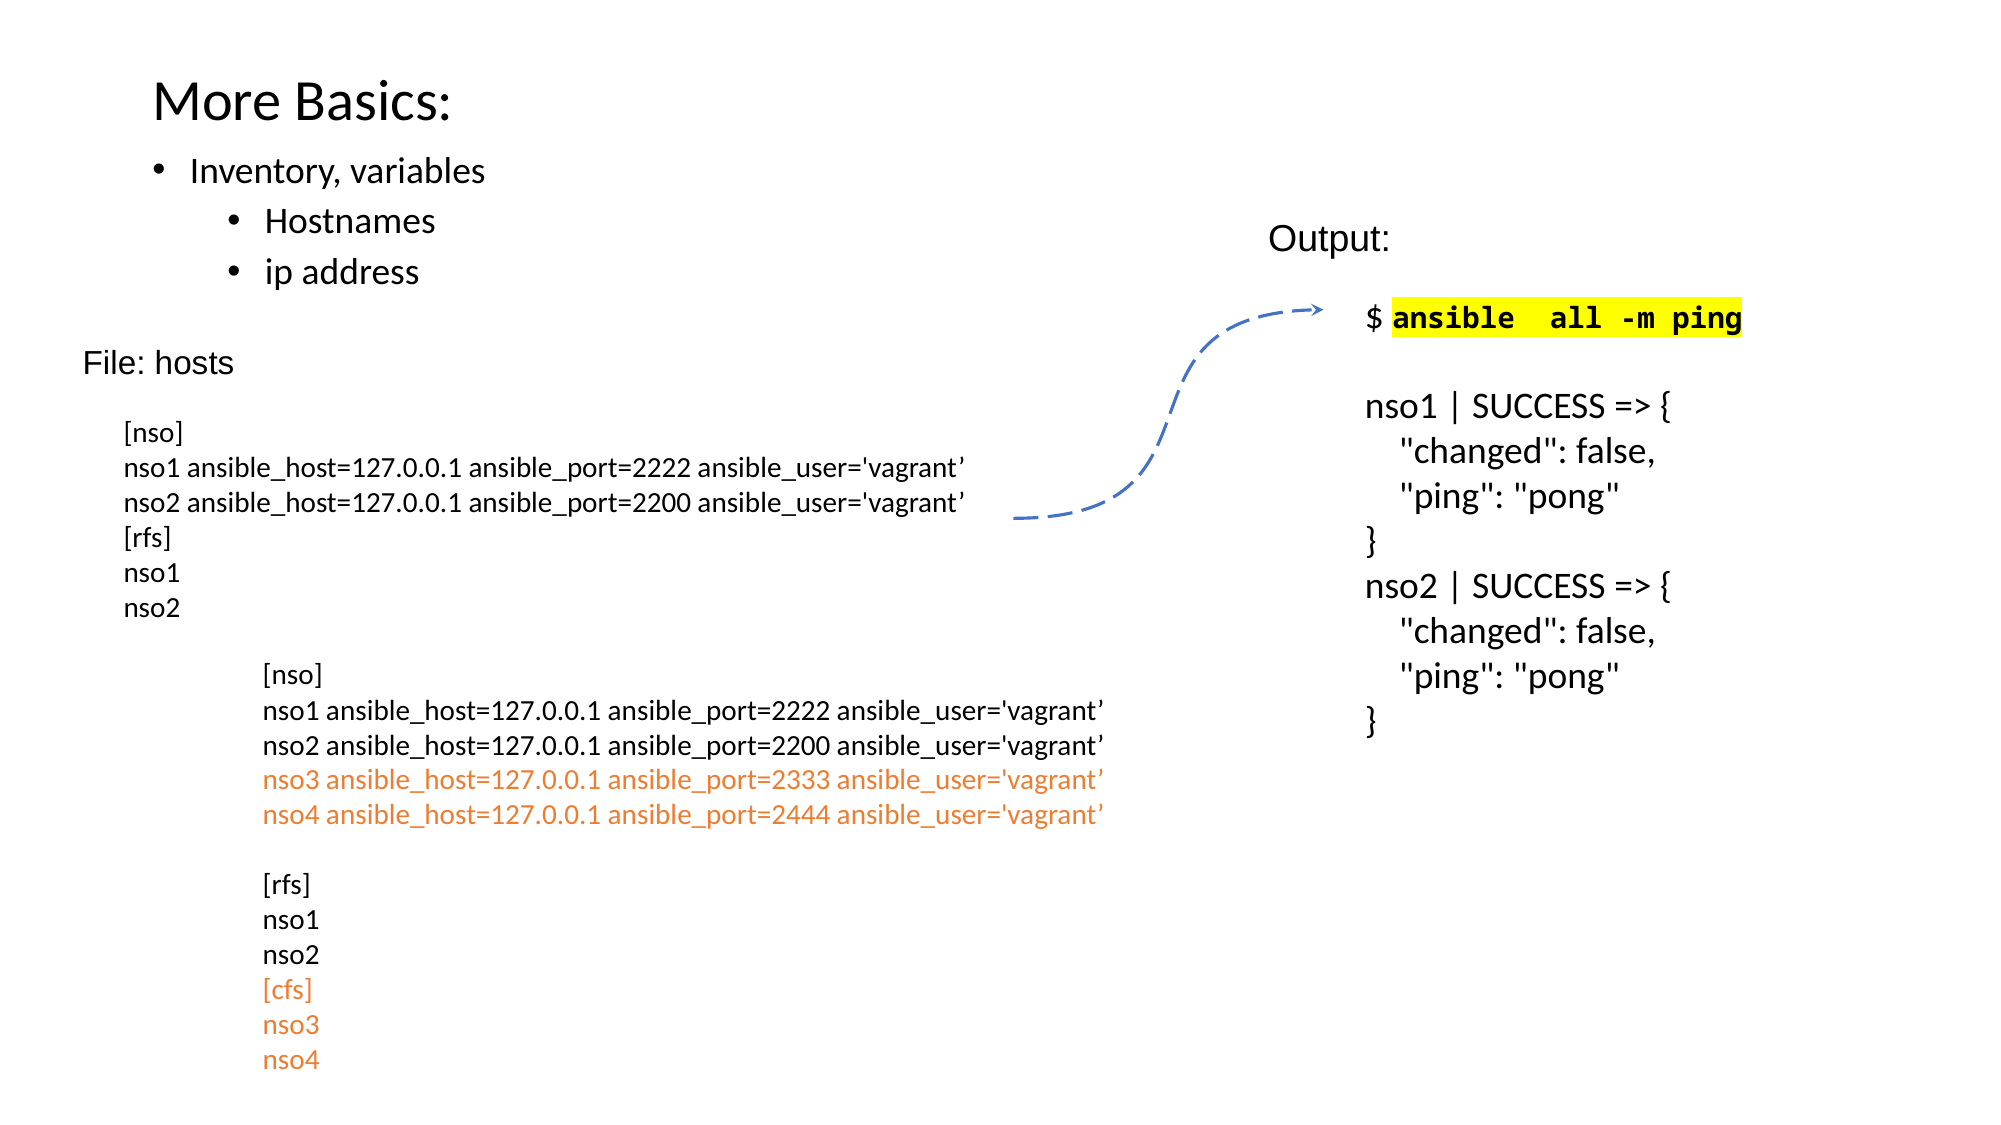

# More Basics:
Inventory, variables
Hostnames
ip address

Output:
$ ansible  all -m ping

nso1 | SUCCESS => {
    "changed": false,
    "ping": "pong"
}
nso2 | SUCCESS => {
    "changed": false,
    "ping": "pong"
}
File: hosts
[nso]
nso1 ansible_host=127.0.0.1 ansible_port=2222 ansible_user='vagrant’
nso2 ansible_host=127.0.0.1 ansible_port=2200 ansible_user='vagrant’
[rfs]
nso1
nso2
[nso]
nso1 ansible_host=127.0.0.1 ansible_port=2222 ansible_user='vagrant’
nso2 ansible_host=127.0.0.1 ansible_port=2200 ansible_user='vagrant’
nso3 ansible_host=127.0.0.1 ansible_port=2333 ansible_user='vagrant’
nso4 ansible_host=127.0.0.1 ansible_port=2444 ansible_user='vagrant’
[rfs]
nso1
nso2
[cfs]
nso3
nso4